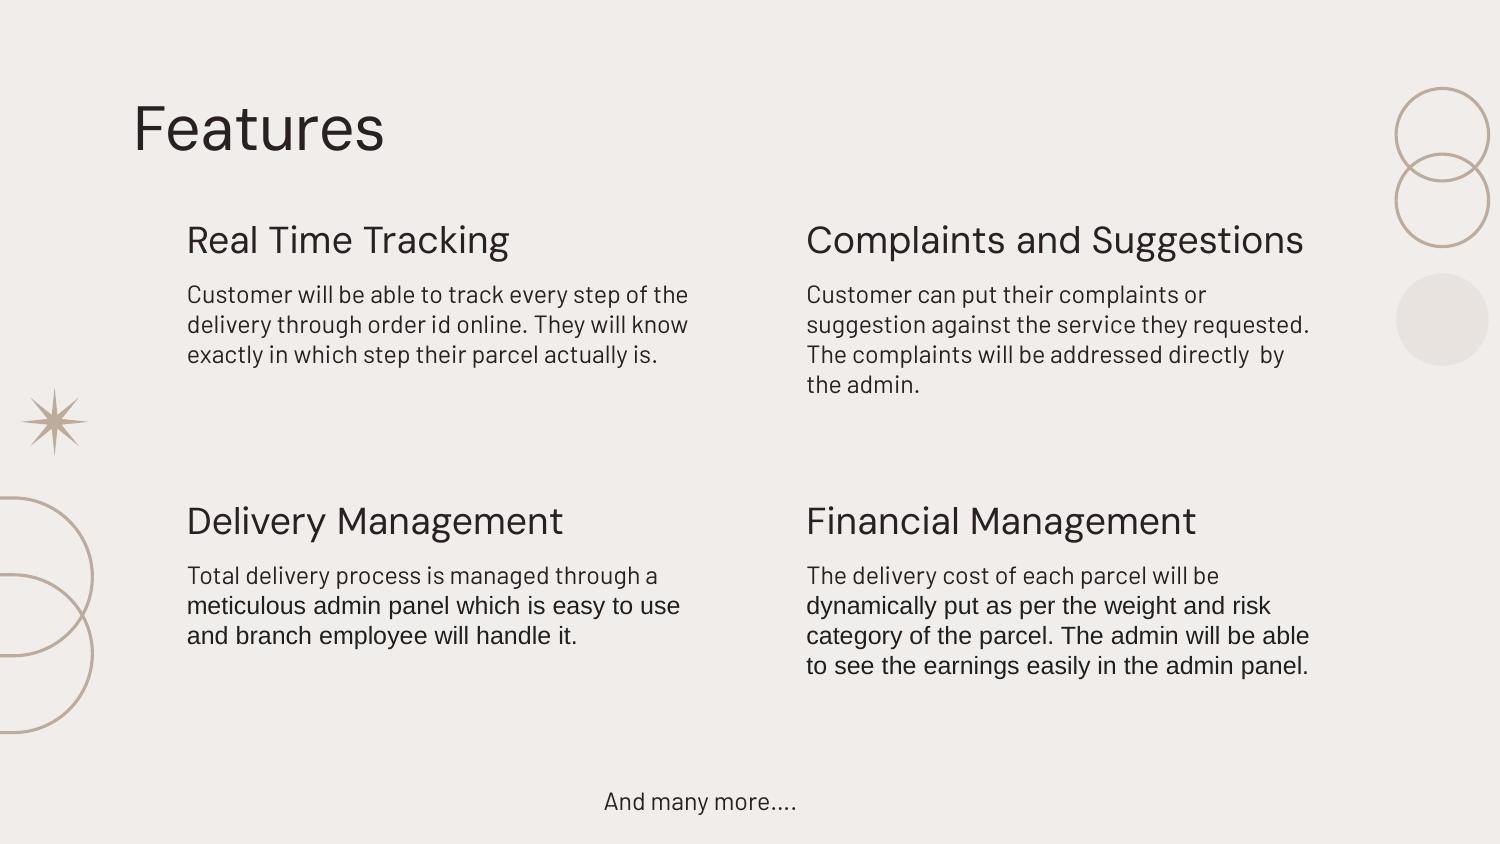

# Features

Real Time Tracking
Complaints and Suggestions
Customer will be able to track every step of the delivery through order id online. They will know exactly in which step their parcel actually is.
Customer can put their complaints or suggestion against the service they requested. The complaints will be addressed directly  by the admin.

Delivery Management
Financial Management
Total delivery process is managed through a meticulous admin panel which is easy to use and branch employee will handle it.
The delivery cost of each parcel will be dynamically put as per the weight and risk category of the parcel. The admin will be able to see the earnings easily in the admin panel.
And many more….